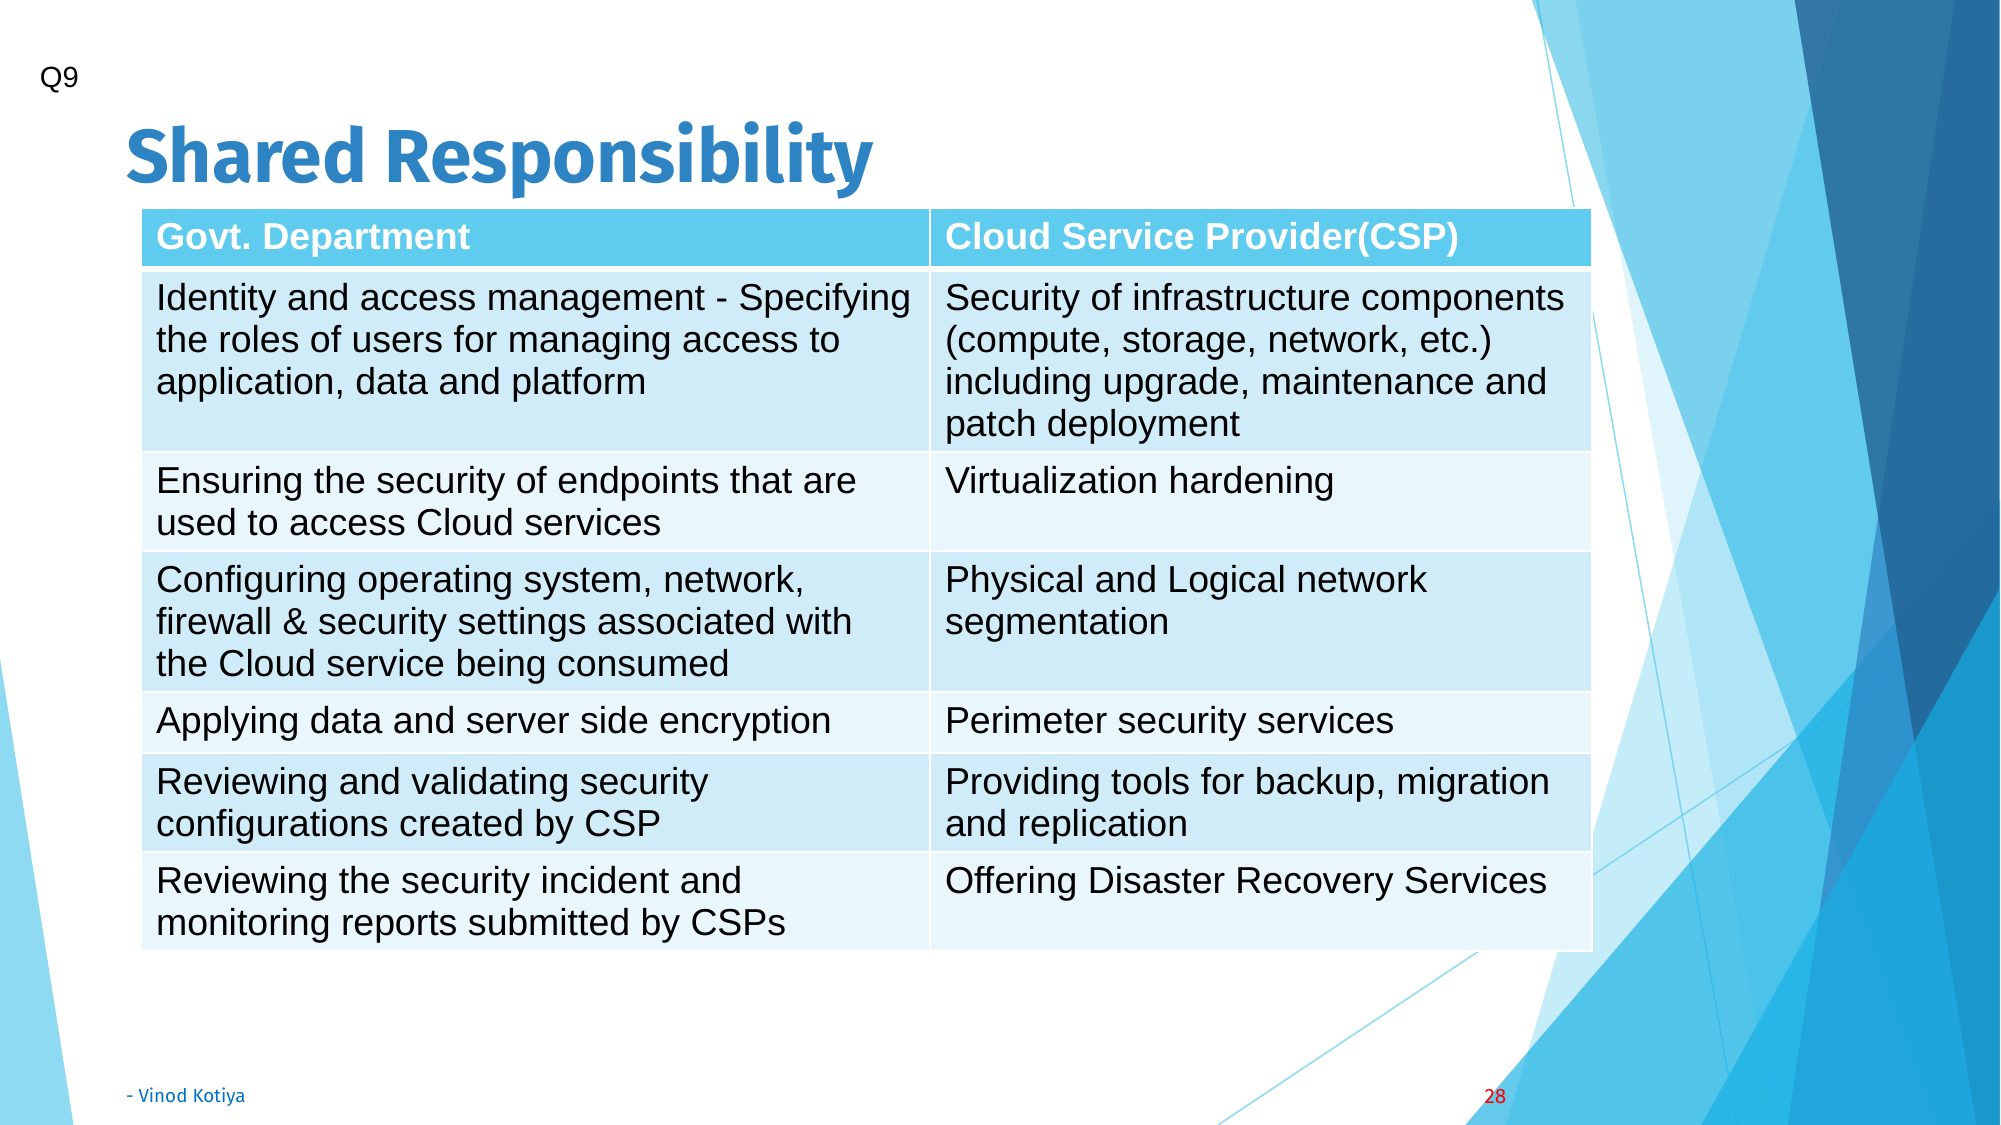

Q9
# Shared Responsibility
| Govt. Department | Cloud Service Provider(CSP) |
| --- | --- |
| Identity and access management - Specifying the roles of users for managing access to application, data and platform | Security of infrastructure components (compute, storage, network, etc.) including upgrade, maintenance and patch deployment |
| Ensuring the security of endpoints that are used to access Cloud services | Virtualization hardening |
| Configuring operating system, network, firewall & security settings associated with the Cloud service being consumed | Physical and Logical network segmentation |
| Applying data and server side encryption | Perimeter security services |
| Reviewing and validating security configurations created by CSP | Providing tools for backup, migration and replication |
| Reviewing the security incident and monitoring reports submitted by CSPs | Offering Disaster Recovery Services |
28
- Vinod Kotiya